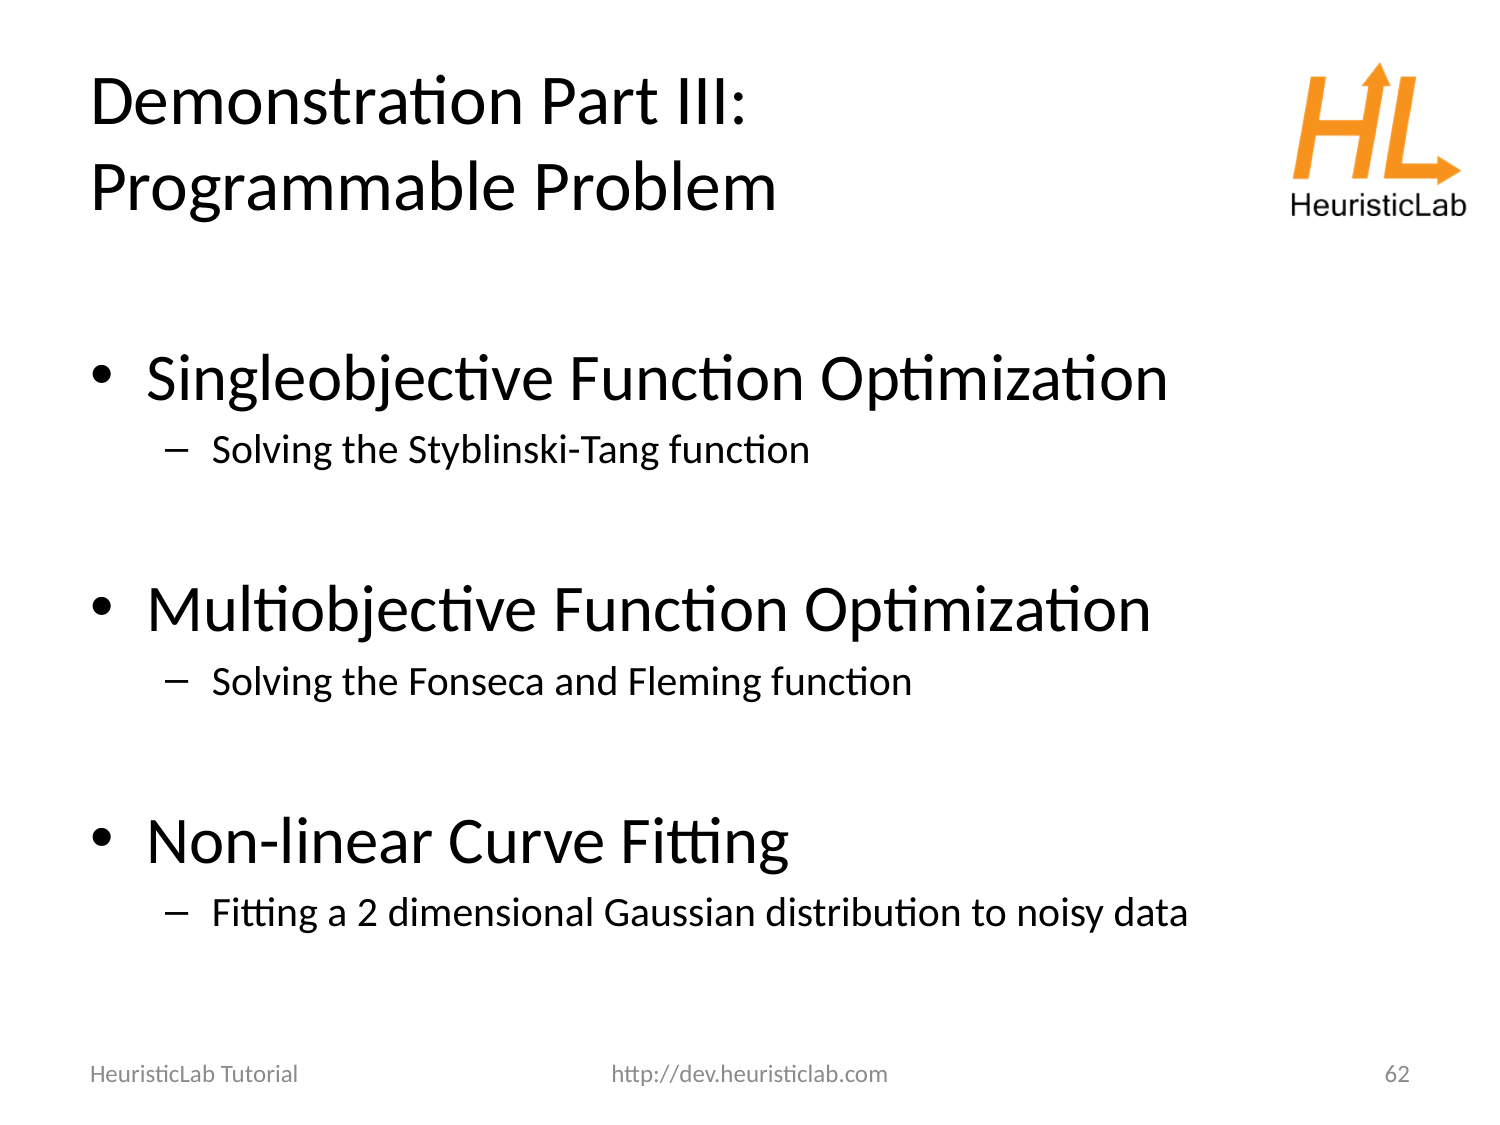

# Demonstration Part III: Programmable Problem

Singleobjective Function Optimization
Solving the Styblinski-Tang function

Multiobjective Function Optimization
Solving the Fonseca and Fleming function

Non-linear Curve Fitting
Fitting a 2 dimensional Gaussian distribution to noisy data
HeuristicLab Tutorial
http://dev.heuristiclab.com
62